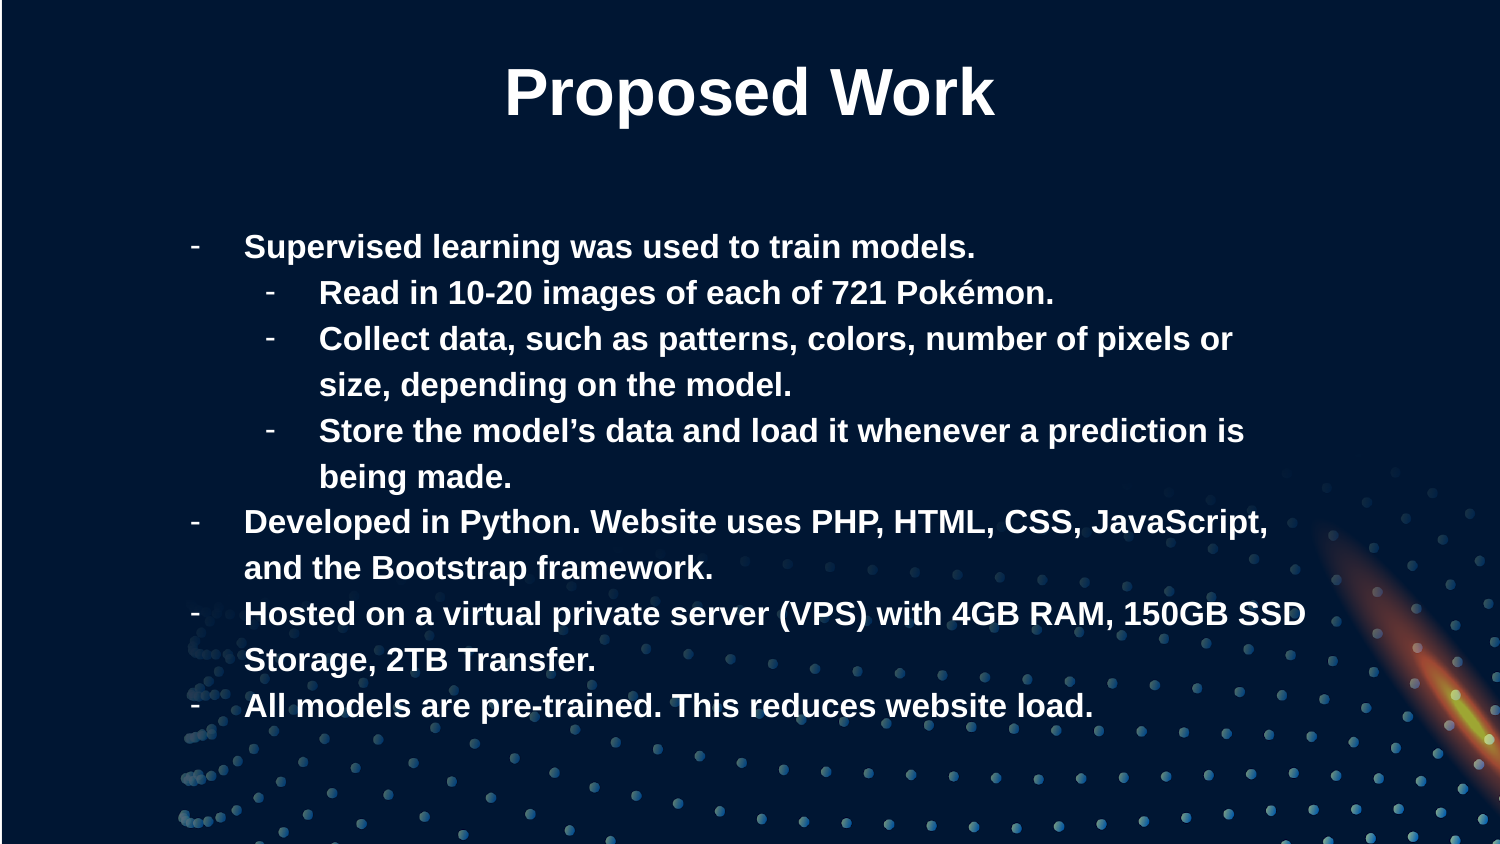

Proposed Work
Supervised learning was used to train models.
Read in 10-20 images of each of 721 Pokémon.
Collect data, such as patterns, colors, number of pixels or size, depending on the model.
Store the model’s data and load it whenever a prediction is being made.
Developed in Python. Website uses PHP, HTML, CSS, JavaScript, and the Bootstrap framework.
Hosted on a virtual private server (VPS) with 4GB RAM, 150GB SSD Storage, 2TB Transfer.
All models are pre-trained. This reduces website load.